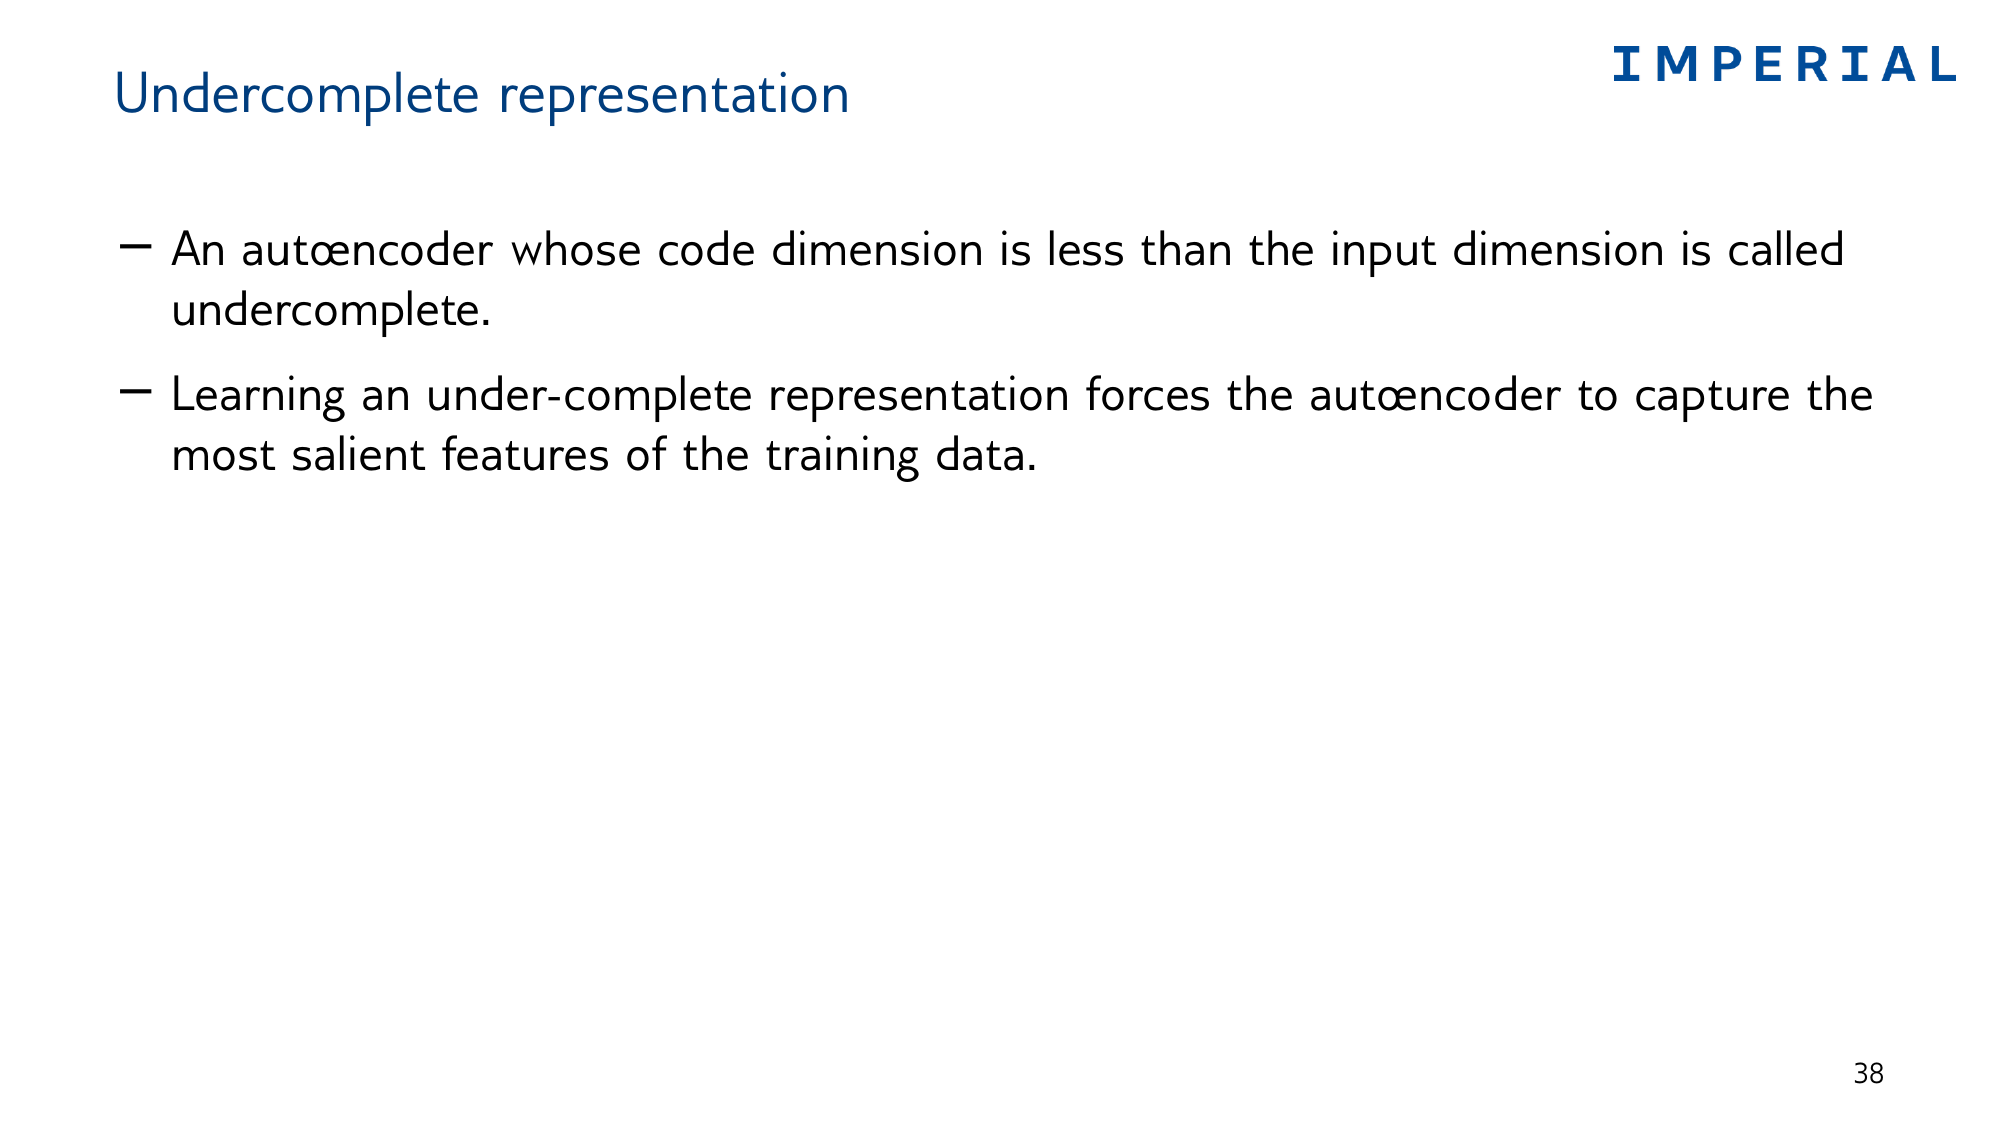

# Undercomplete representation
An autoencoder whose code dimension is less than the input dimension is called undercomplete.
Learning an under-complete representation forces the autoencoder to capture the most salient features of the training data.

38